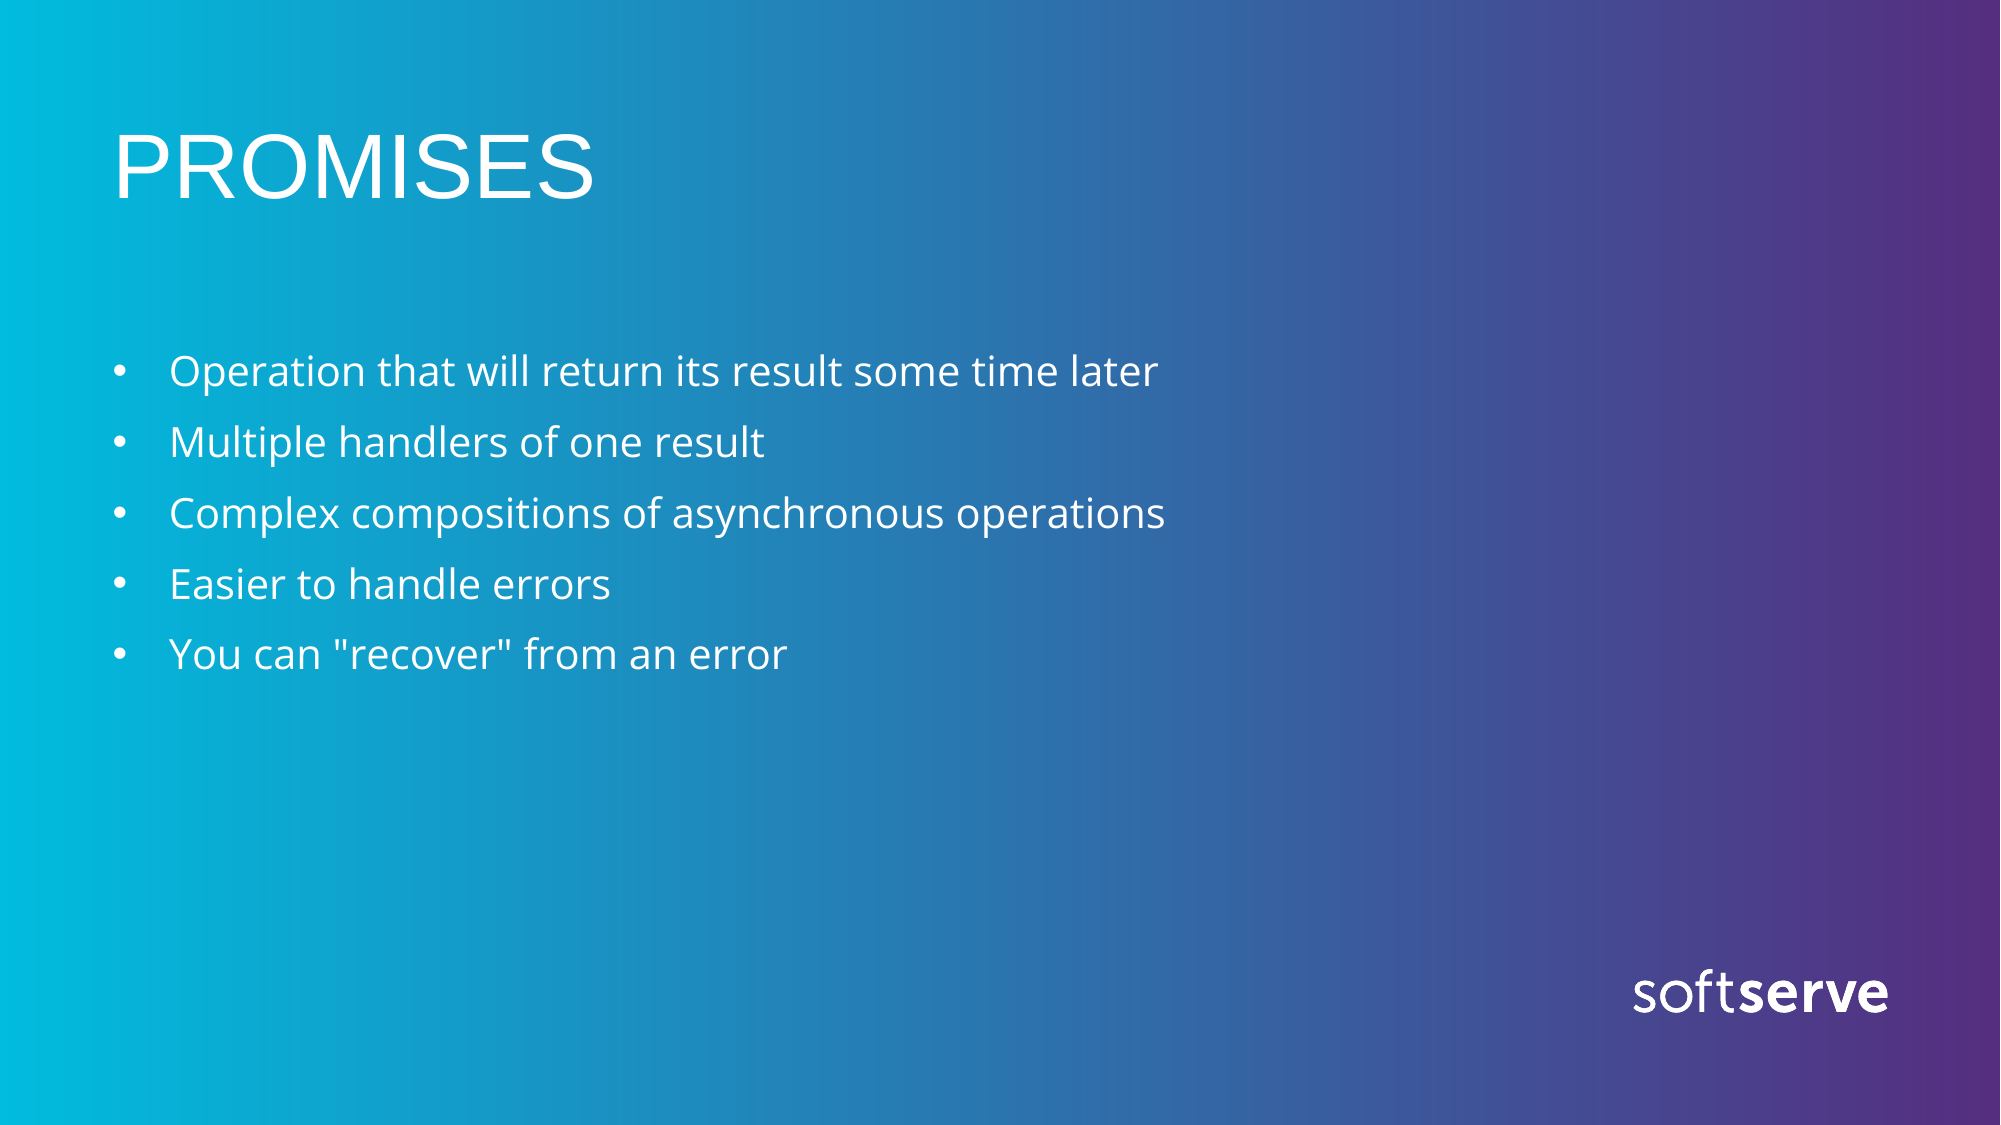

# PROMISES
Operation that will return its result some time later
Multiple handlers of one result
Complex compositions of asynchronous operations
Easier to handle errors
You can "recover" from an error